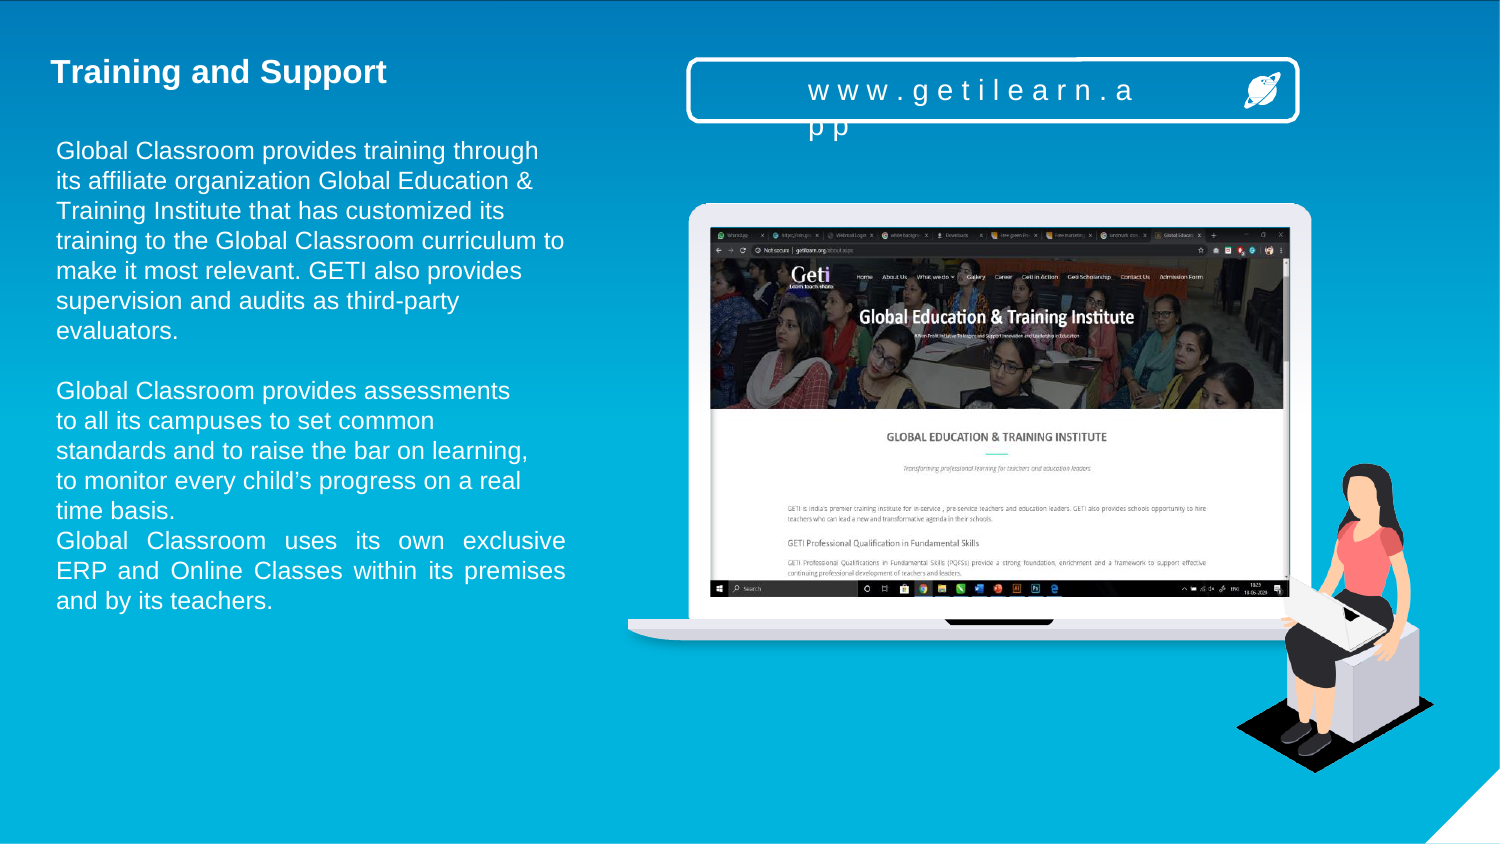

Training and Support

w w w . g e t i l e a r n . a p p

Global Classroom provides training through its affiliate organization Global Education & Training Institute that has customized its training to the Global Classroom curriculum to make it most relevant. GETI also provides supervision and audits as third-party evaluators.

Global Classroom provides assessments to all its campuses to set common standards and to raise the bar on learning, to monitor every child’s progress on a real time basis.
Place your screenshot here

Global Classroom uses its own exclusive ERP and Online Classes within its premises and by its teachers.